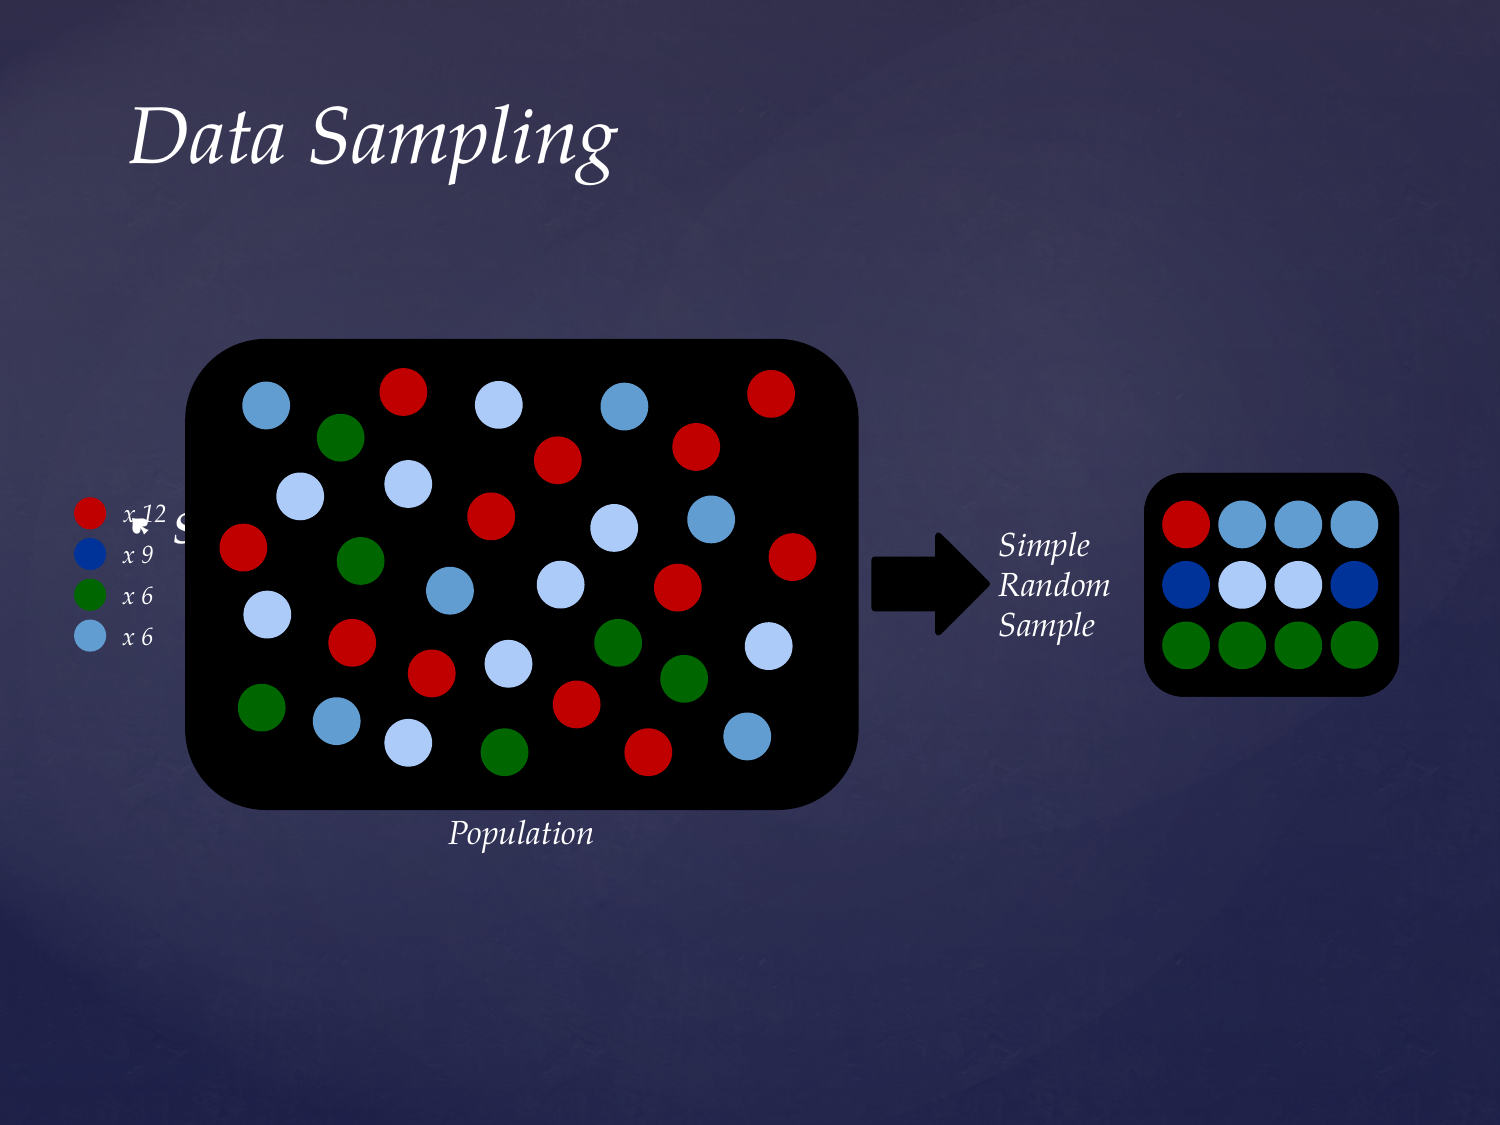

# Data Sampling
Simple Random Sampling

x 12

x 9

x 6

x 6

Simple Random Sample

Population